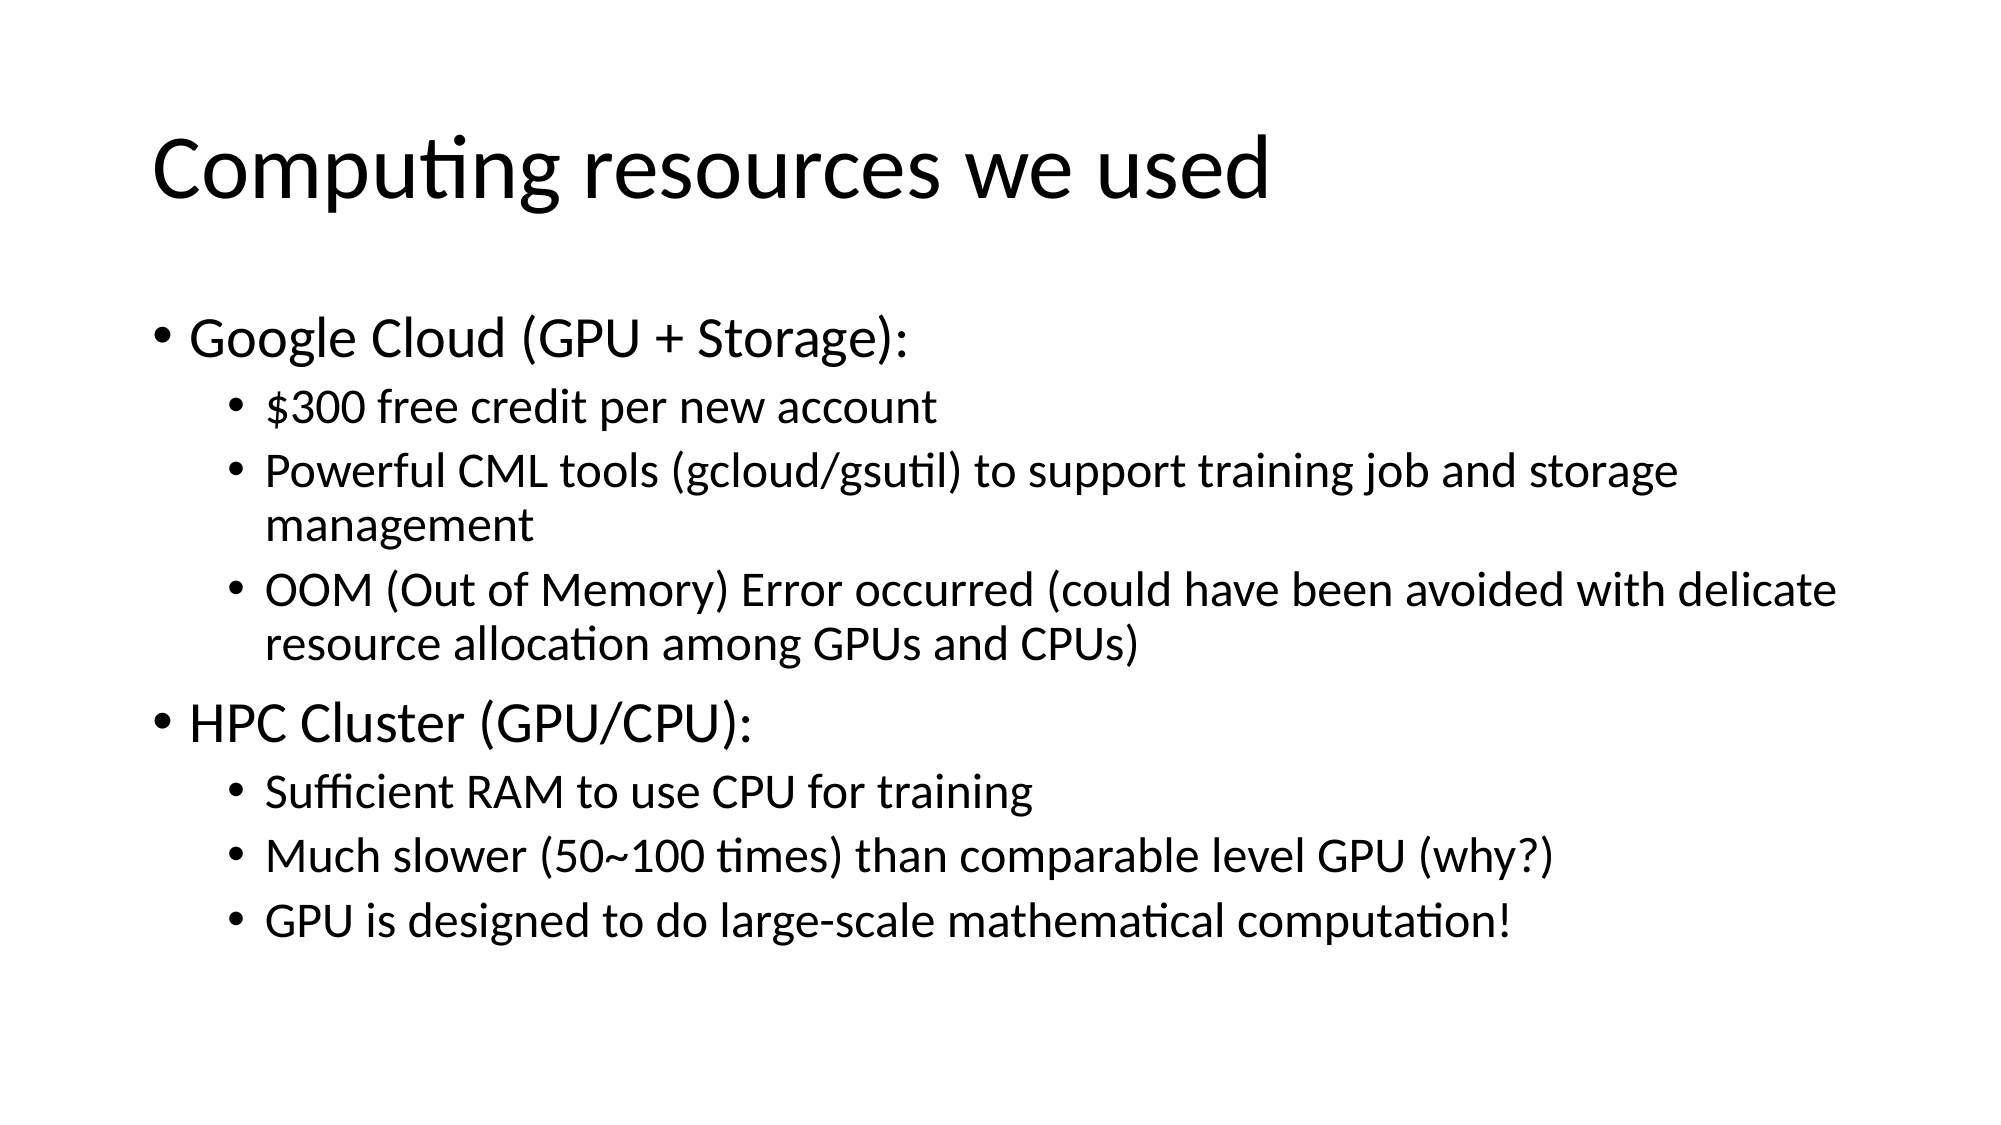

# Computing resources we used
Google Cloud (GPU + Storage):
$300 free credit per new account
Powerful CML tools (gcloud/gsutil) to support training job and storage management
OOM (Out of Memory) Error occurred (could have been avoided with delicate resource allocation among GPUs and CPUs)
HPC Cluster (GPU/CPU):
Sufficient RAM to use CPU for training
Much slower (50~100 times) than comparable level GPU (why?)
GPU is designed to do large-scale mathematical computation!